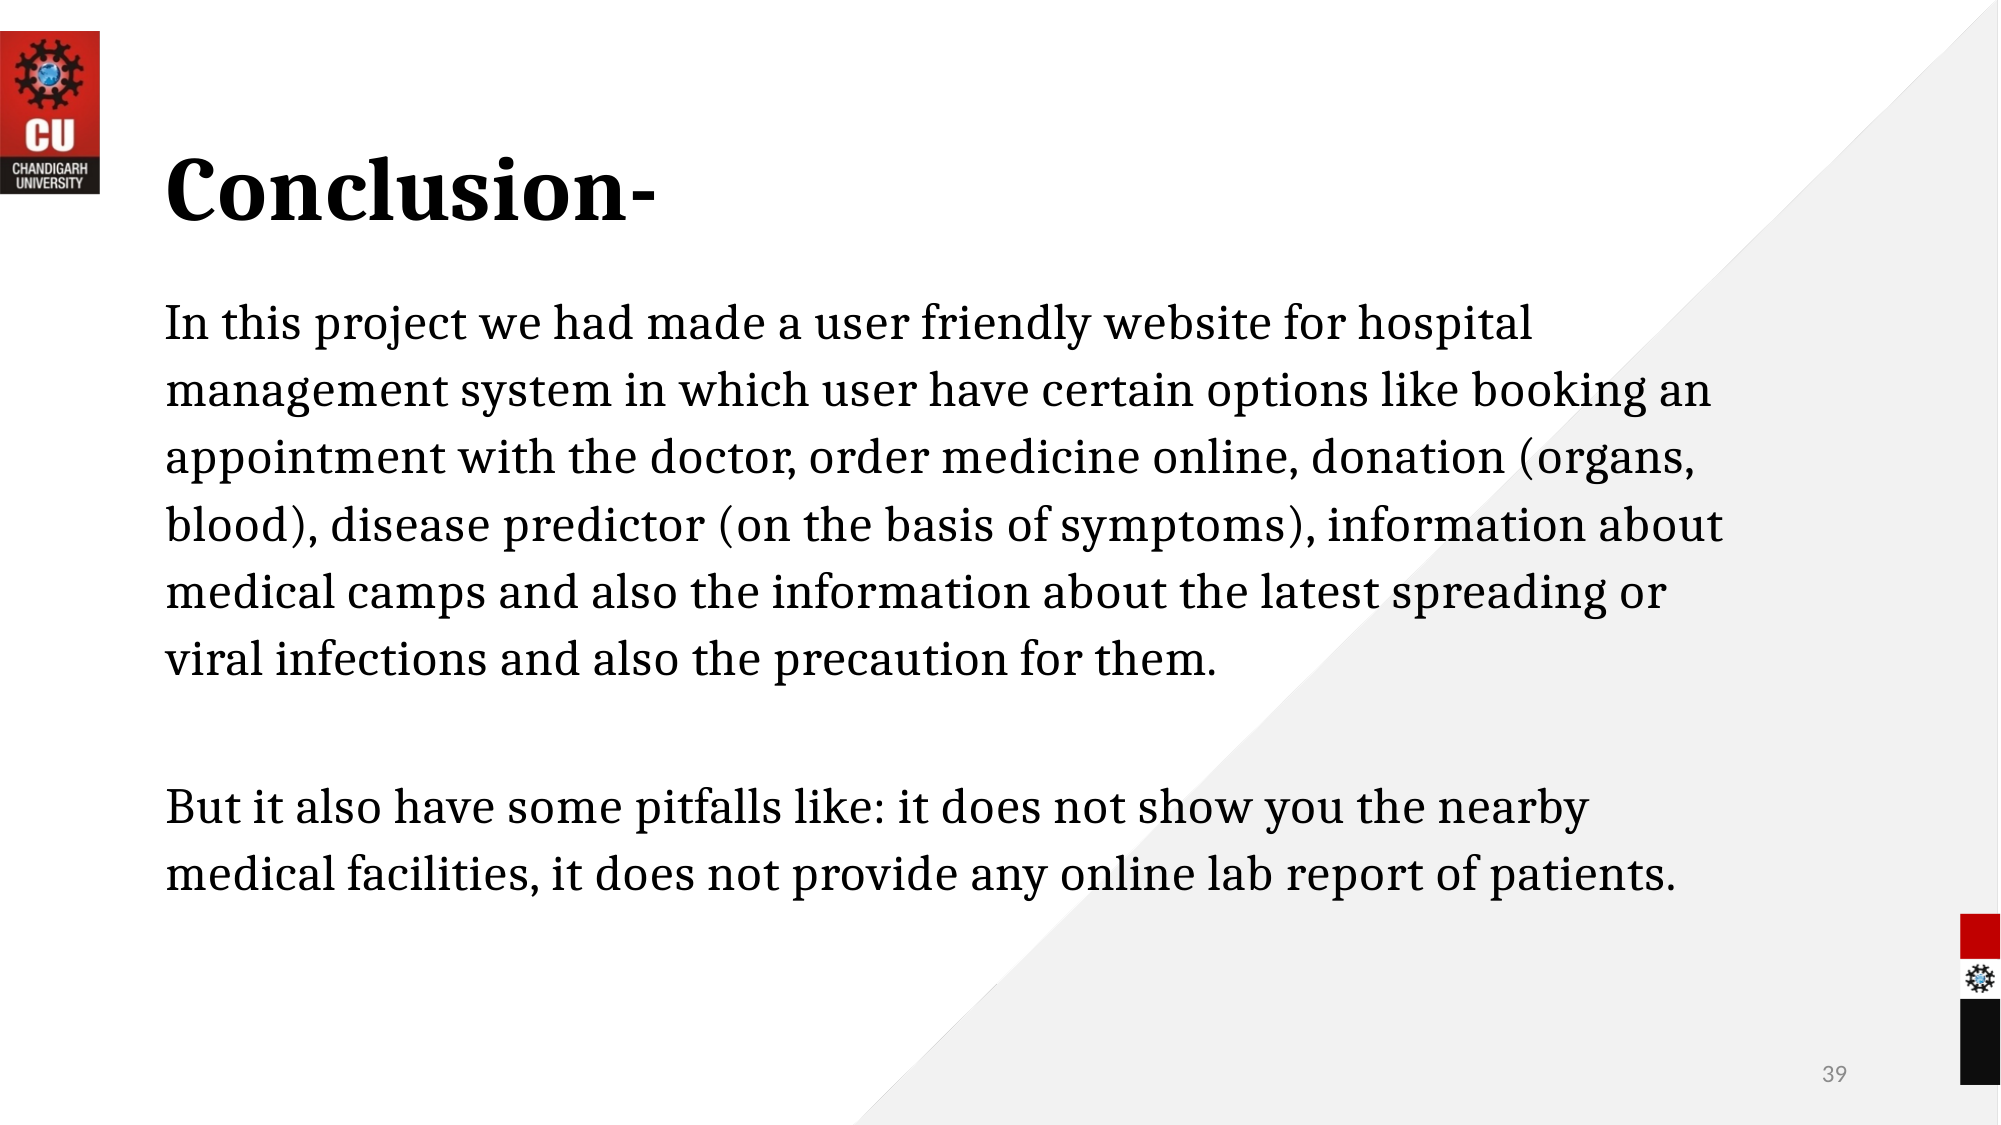

# Conclusion-
In this project we had made a user friendly website for hospital management system in which user have certain options like booking an appointment with the doctor, order medicine online, donation (organs, blood), disease predictor (on the basis of symptoms), information about medical camps and also the information about the latest spreading or viral infections and also the precaution for them.
But it also have some pitfalls like: it does not show you the nearby medical facilities, it does not provide any online lab report of patients.
39